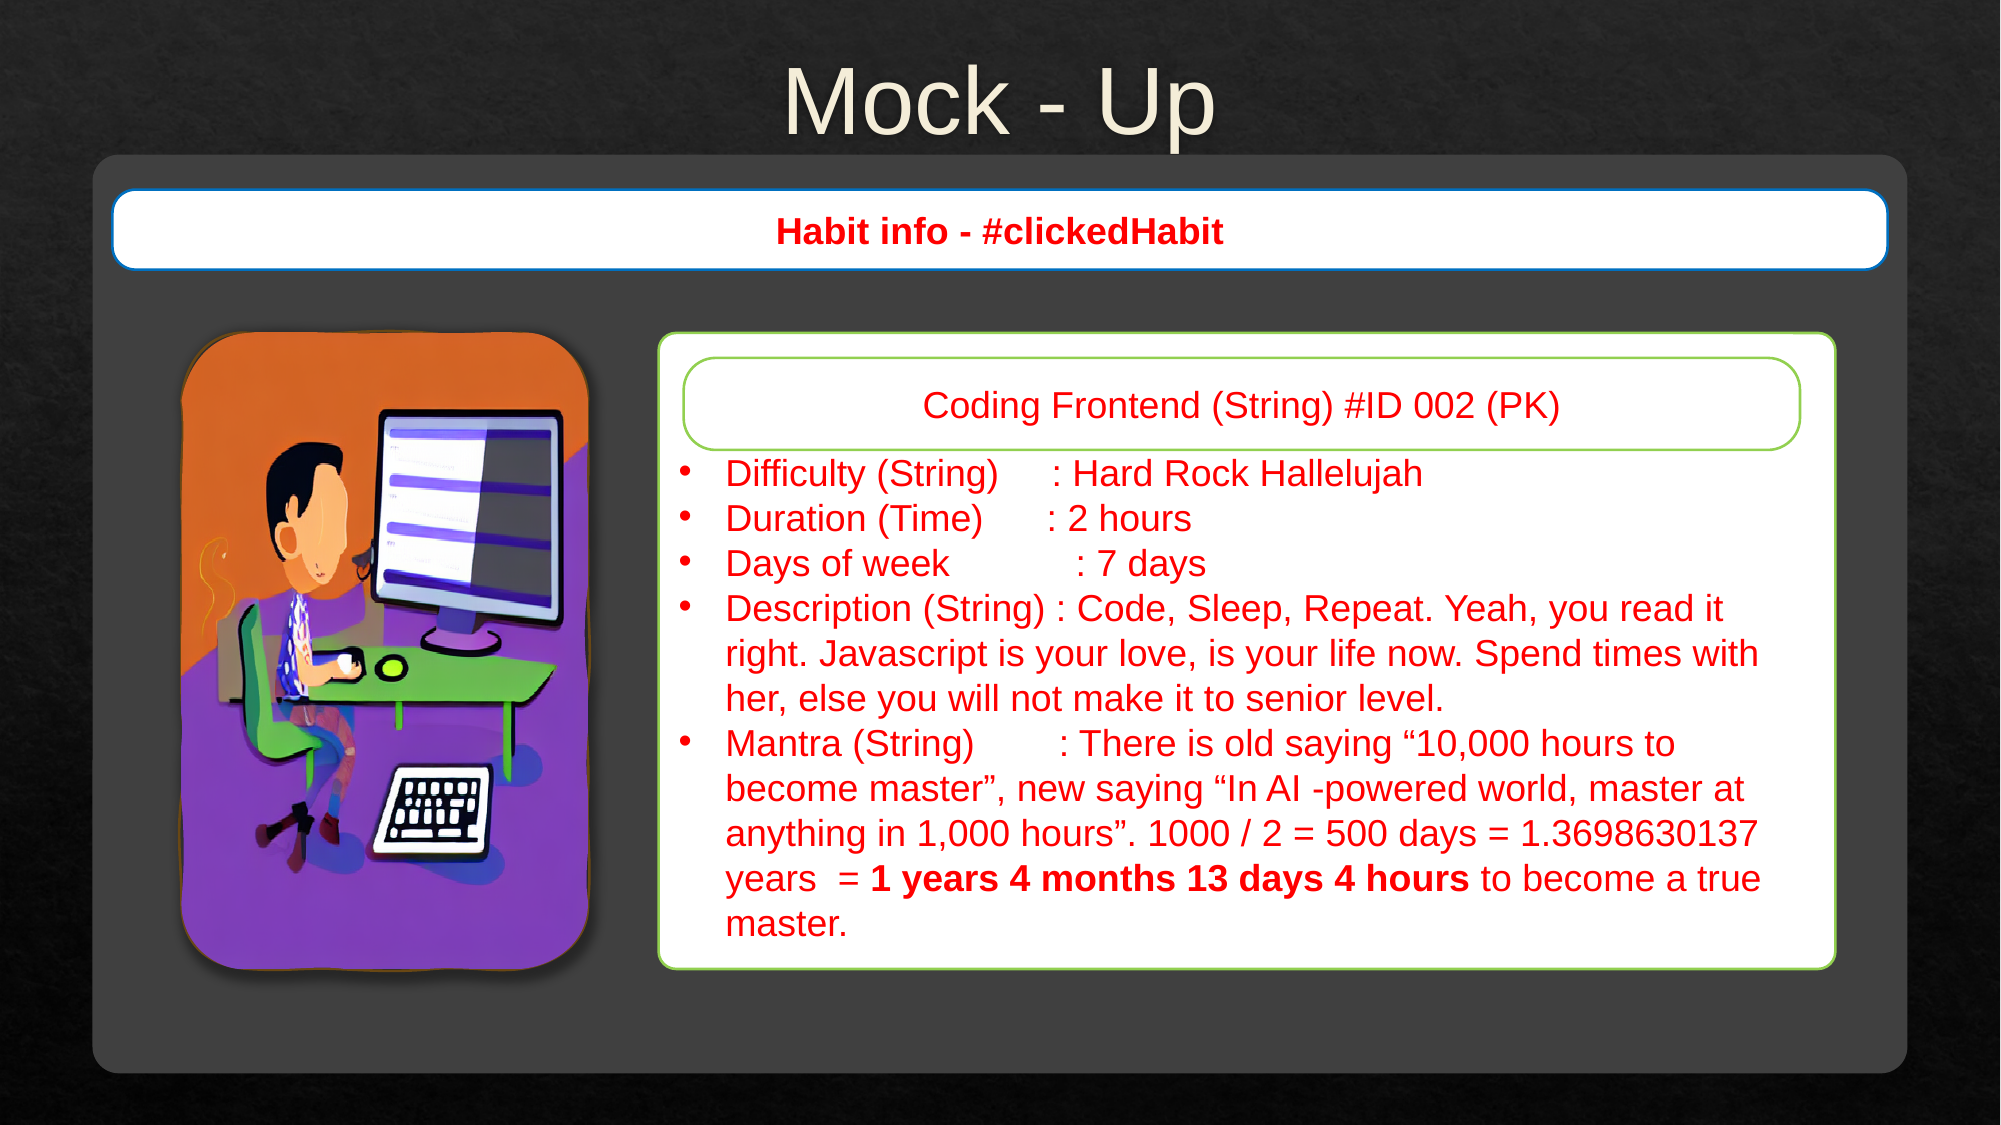

# Mock - Up

Habit info - #clickedHabit

Difficulty (String)     : Hard Rock Hallelujah
Duration (Time)      : 2 hours
Days of week            : 7 days
Description (String) : Code, Sleep, Repeat. Yeah, you read it right. Javascript is your love, is your life now. Spend times with her, else you will not make it to senior level.
Mantra (String)        : There is old saying “10,000 hours to become master”, new saying “In AI -powered world, master at anything in 1,000 hours”. 1000 / 2 = 500 days = 1.3698630137 years  = 1 years 4 months 13 days 4 hours to become a true master.
Coding Frontend (String) #ID 002 (PK)